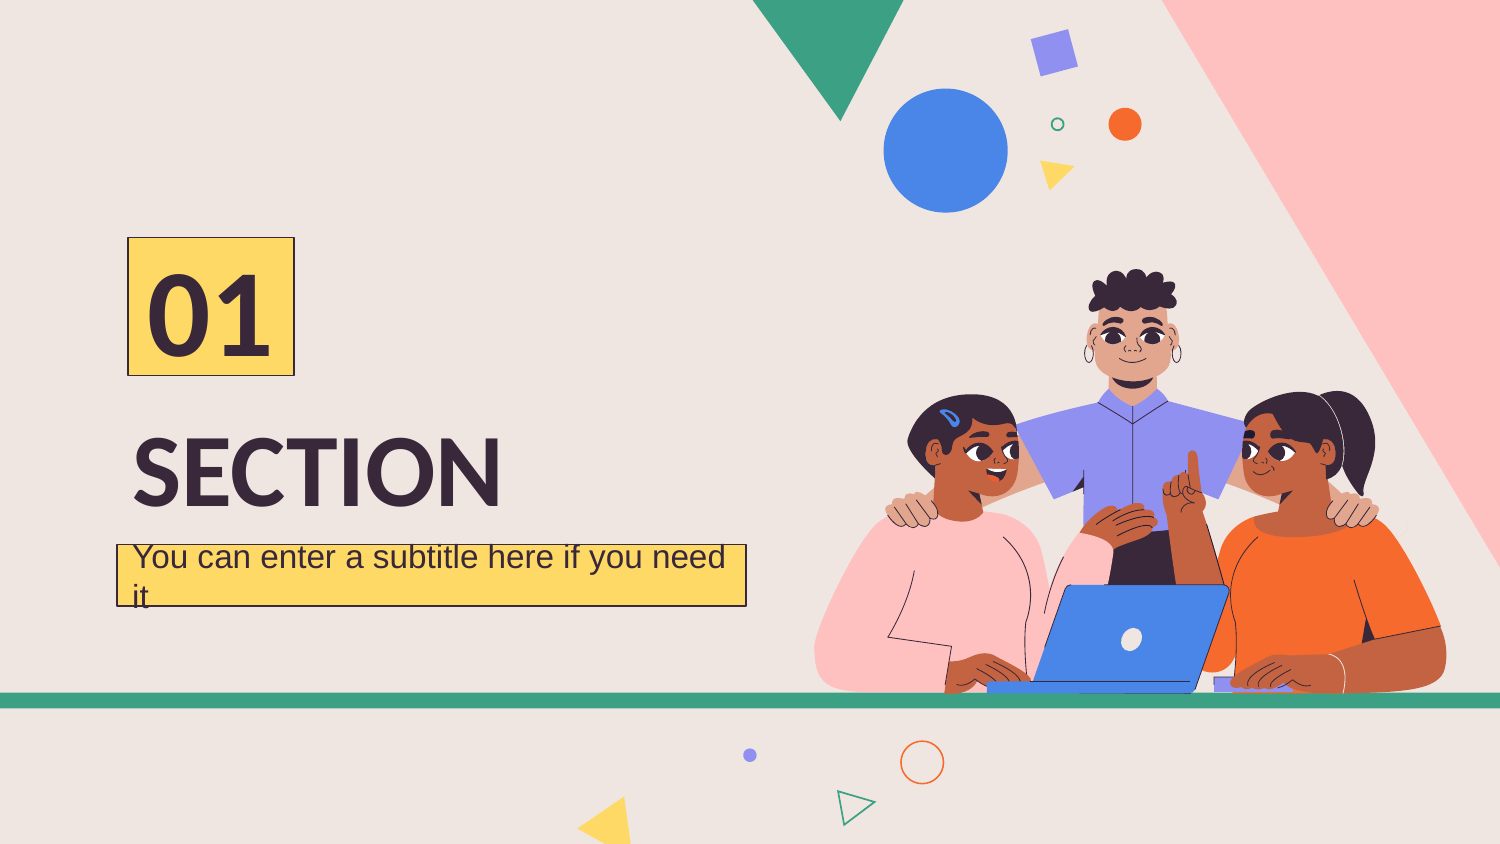

01

# SECTION

You can enter a subtitle here if you need it